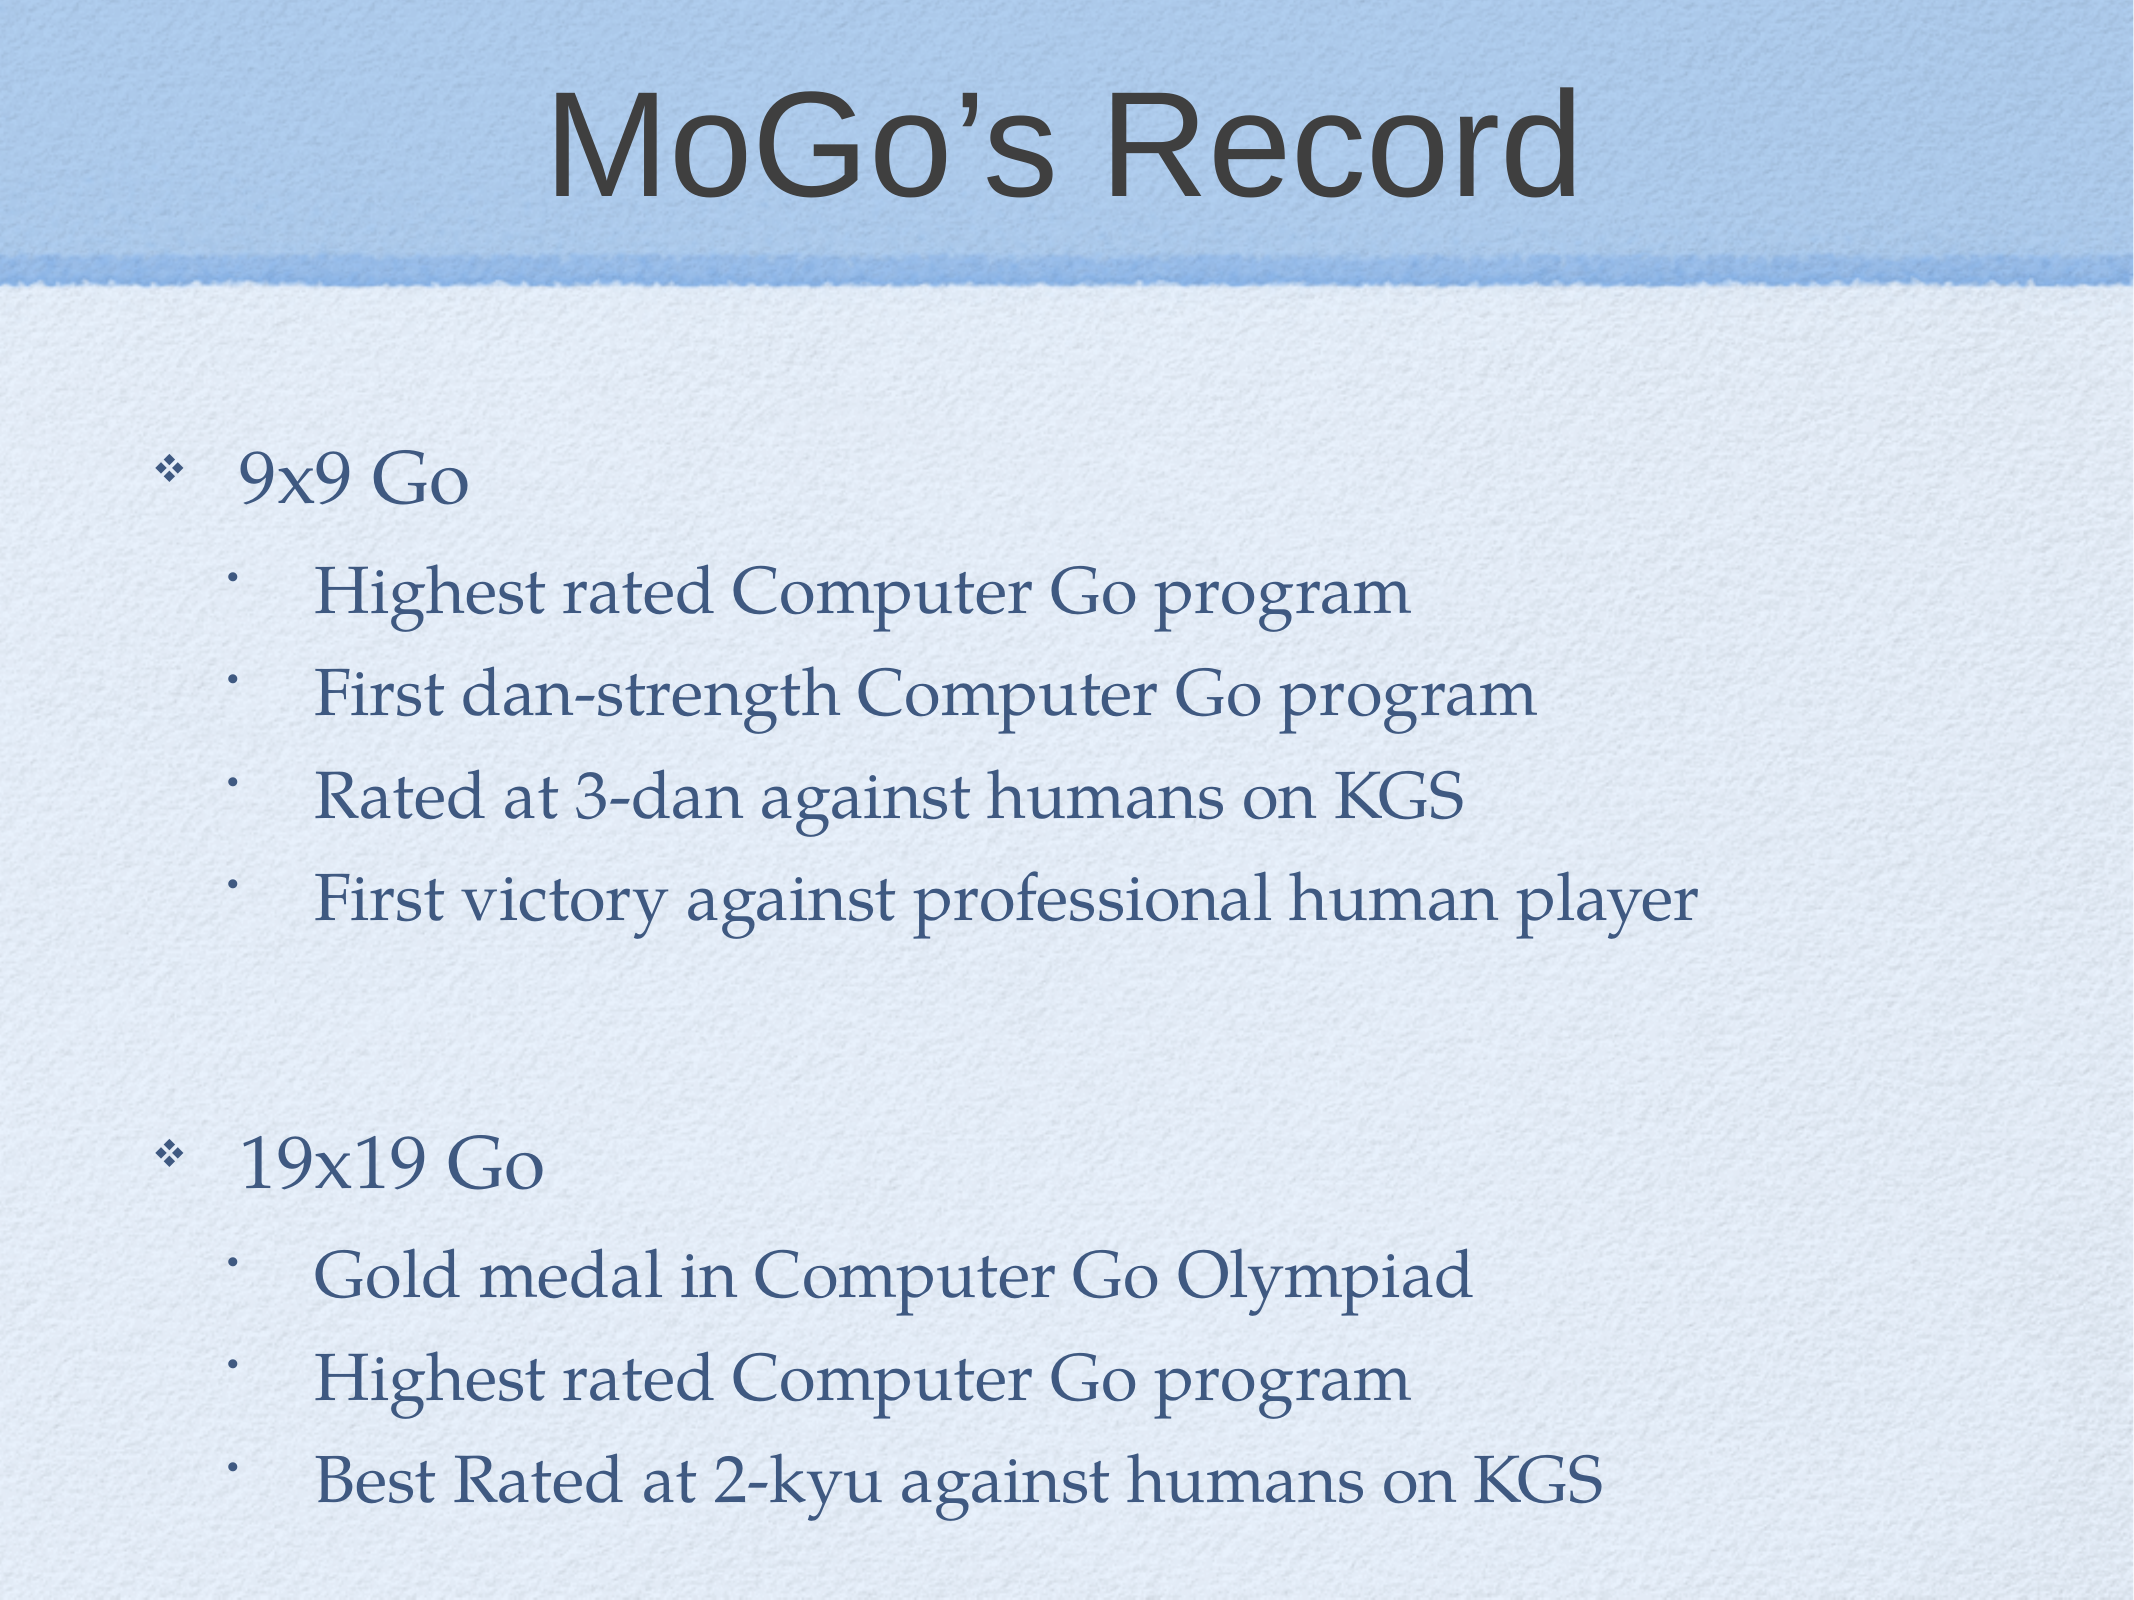

# MoGo’s Record
9x9 Go
Highest rated Computer Go program
First dan-strength Computer Go program
Rated at 3-dan against humans on KGS
First victory against professional human player

19x19 Go
Gold medal in Computer Go Olympiad
Highest rated Computer Go program
Best Rated at 2-kyu against humans on KGS